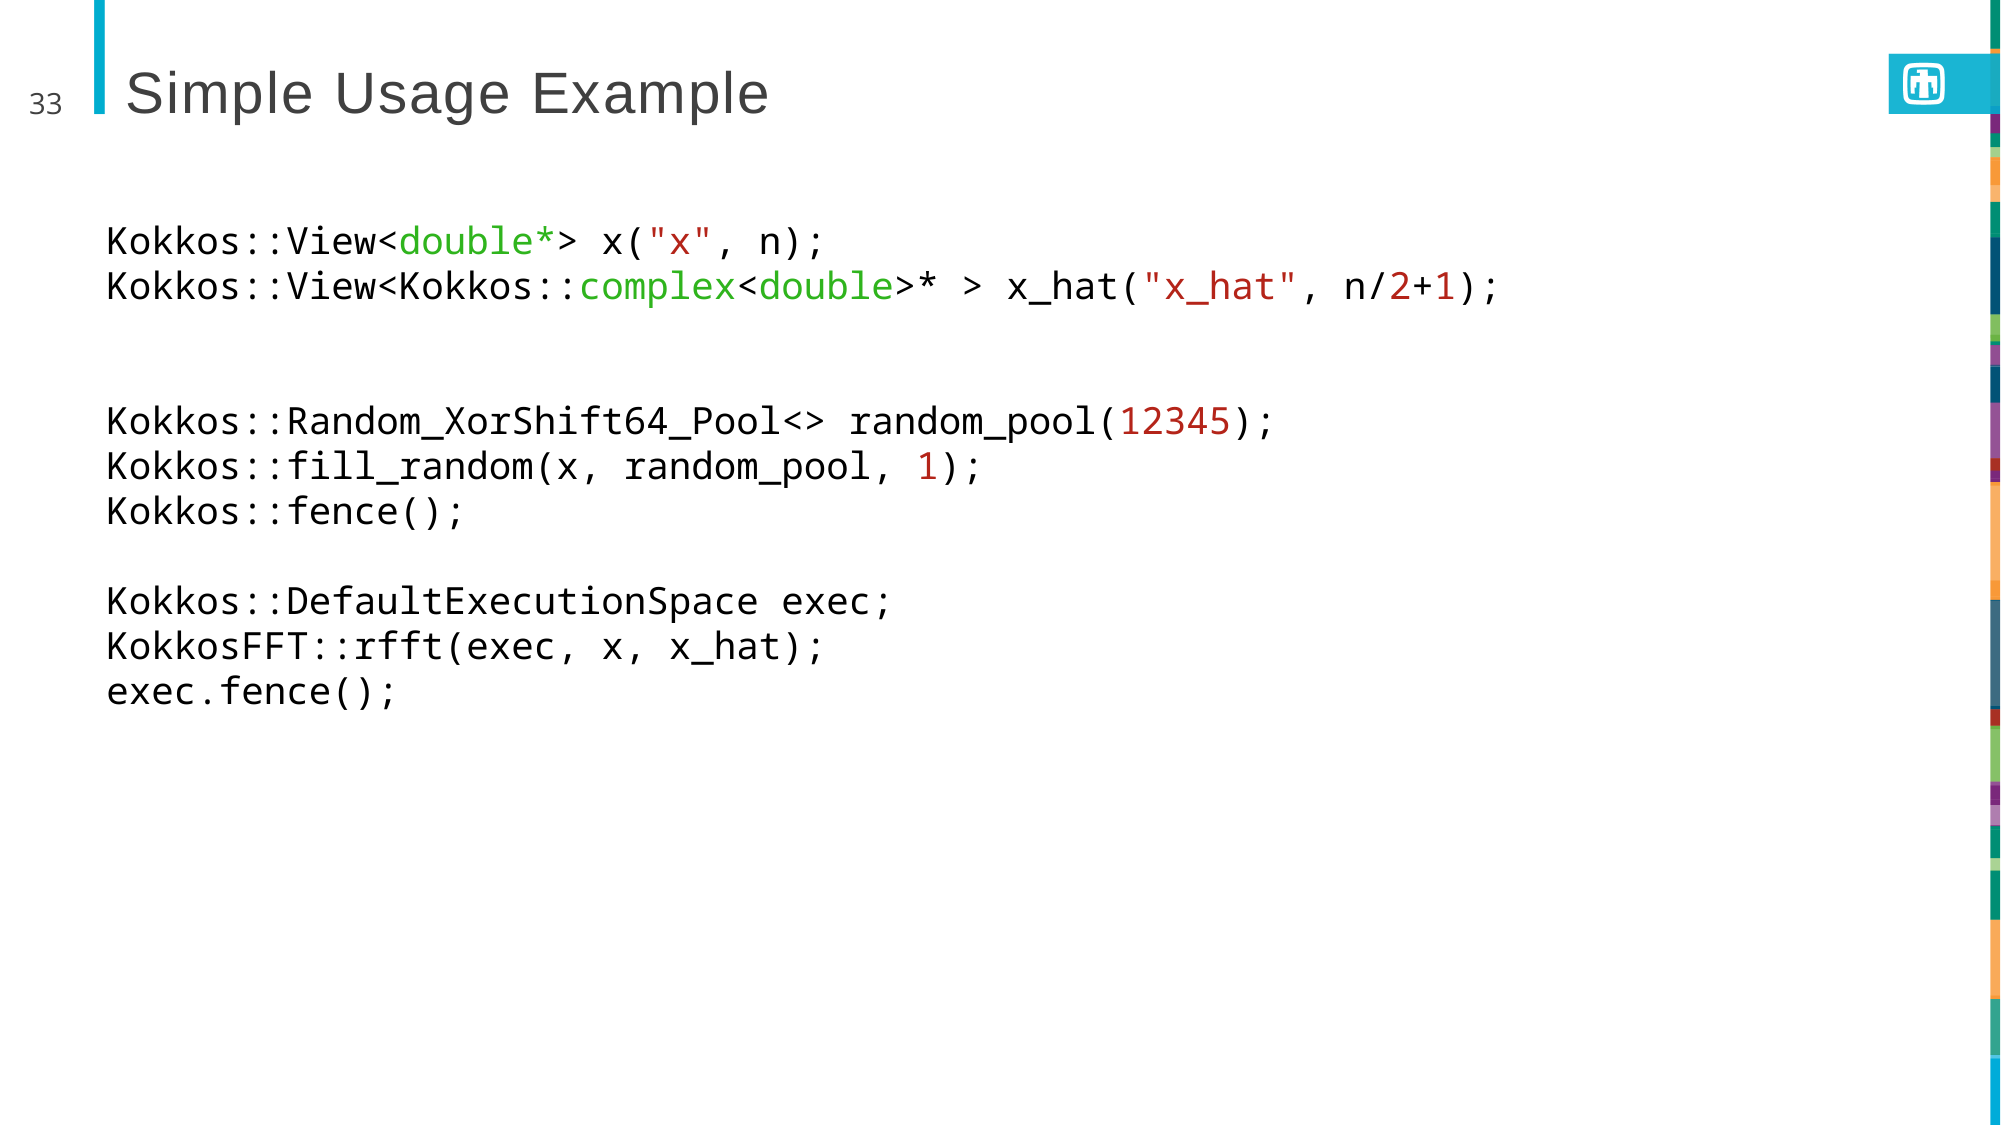

33
# Simple Usage Example
Kokkos::View<double*> x("x", n);
Kokkos::View<Kokkos::complex<double>* > x_hat("x_hat", n/2+1);

Kokkos::Random_XorShift64_Pool<> random_pool(12345);
Kokkos::fill_random(x, random_pool, 1);
Kokkos::fence();
Kokkos::DefaultExecutionSpace exec;
KokkosFFT::rfft(exec, x, x_hat);
exec.fence();